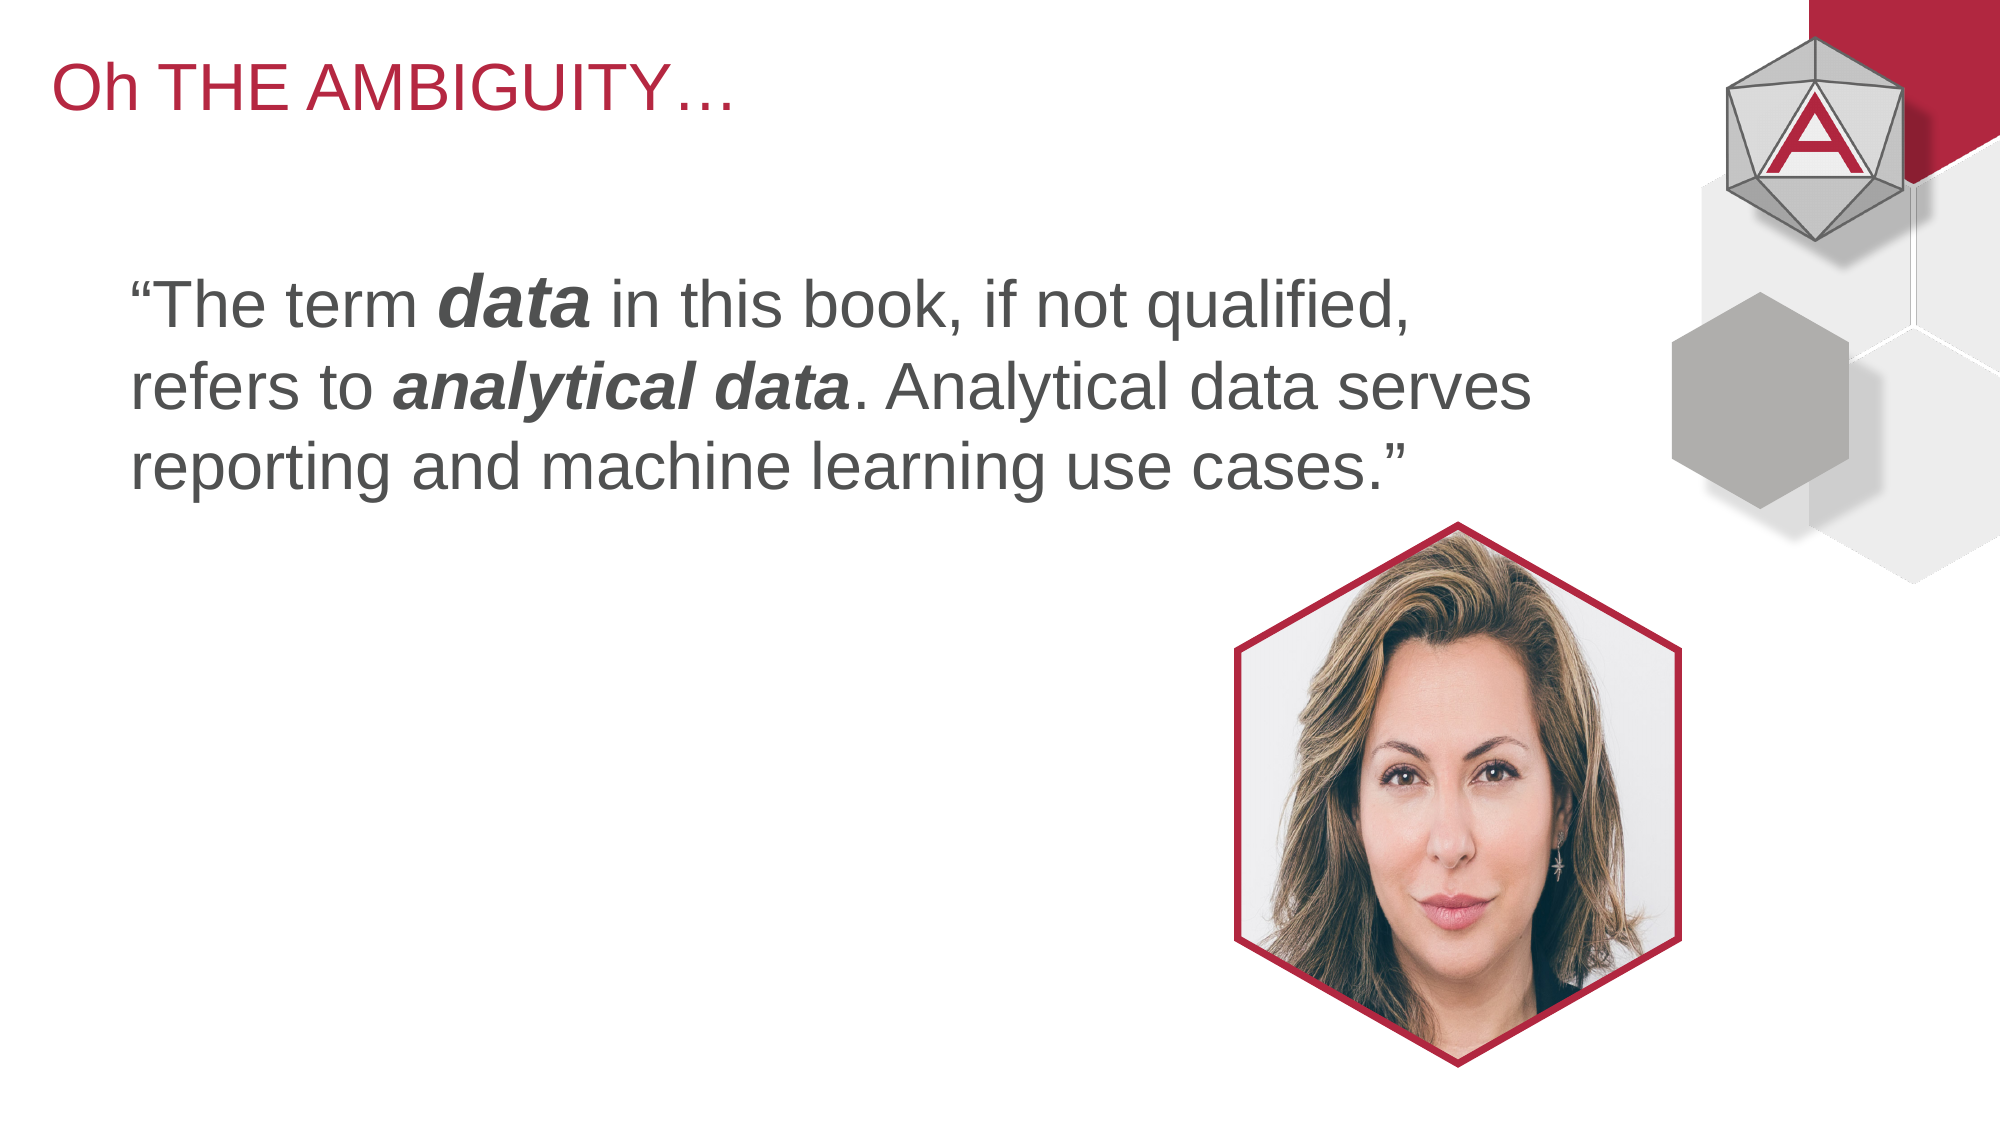

# Oh THE AMBIGUITY…
“The term data in this book, if not qualified, refers to analytical data. Analytical data serves reporting and machine learning use cases.”